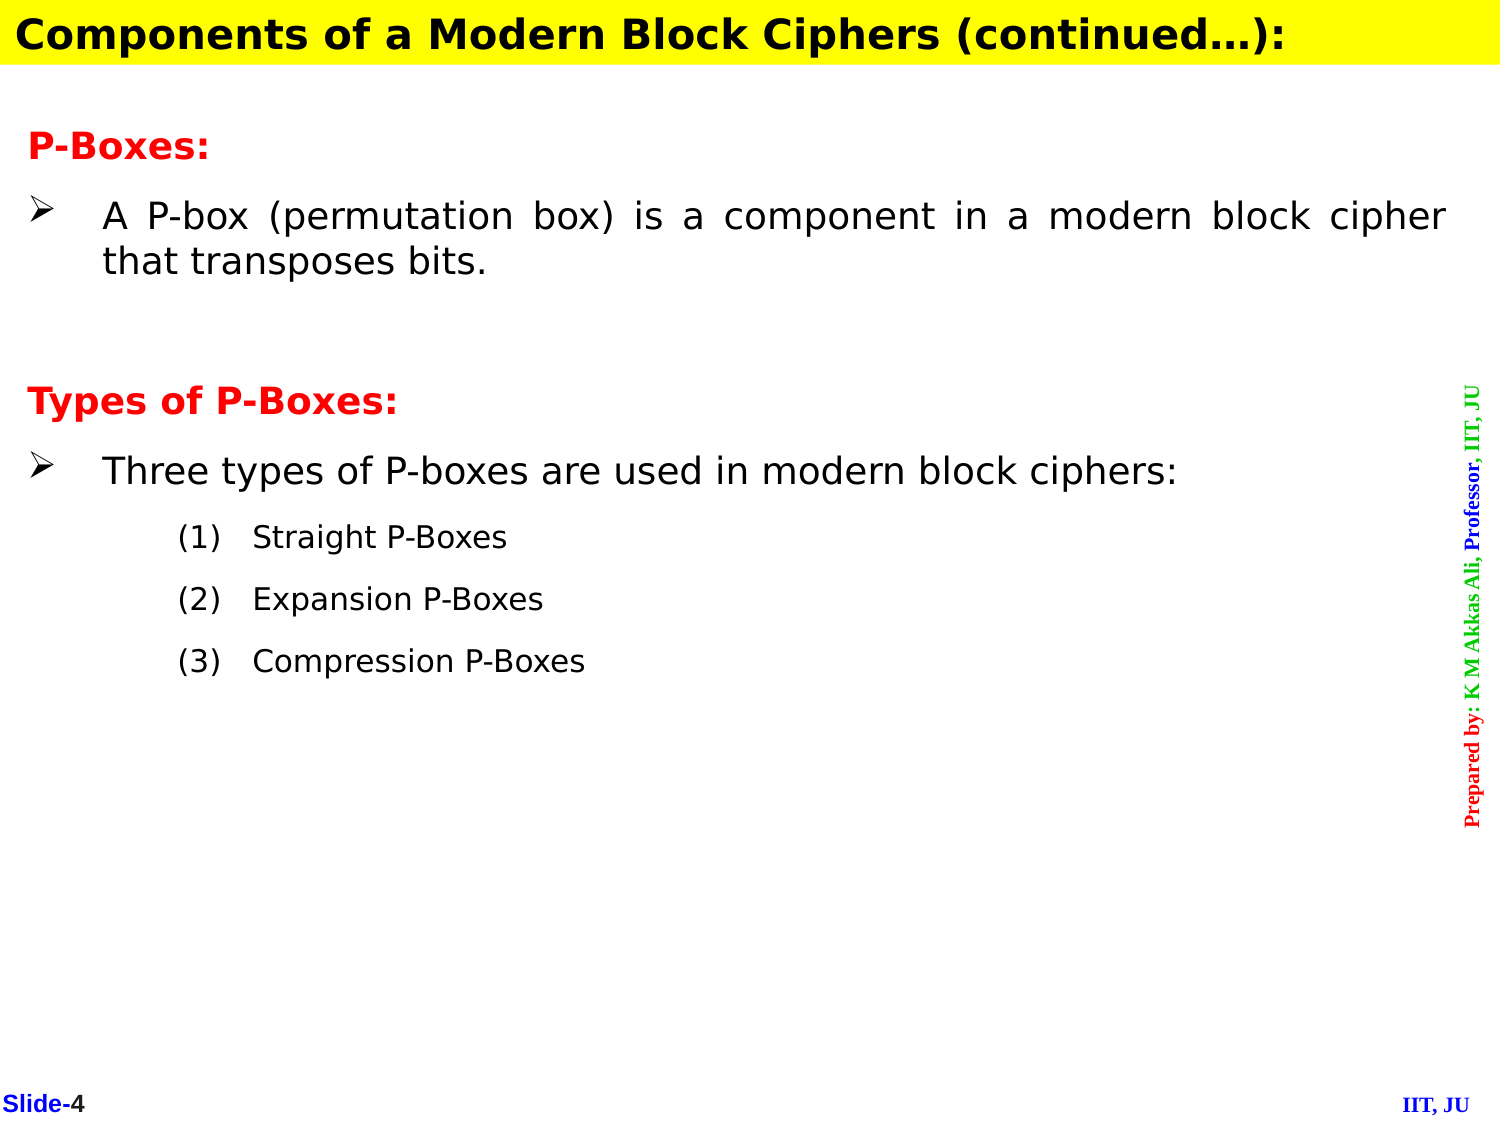

Components of a Modern Block Ciphers (continued…):
P-Boxes:
A P-box (permutation box) is a component in a modern block cipher that transposes bits.

Types of P-Boxes:
Three types of P-boxes are used in modern block ciphers:
Straight P-Boxes
Expansion P-Boxes
Compression P-Boxes
Slide-4